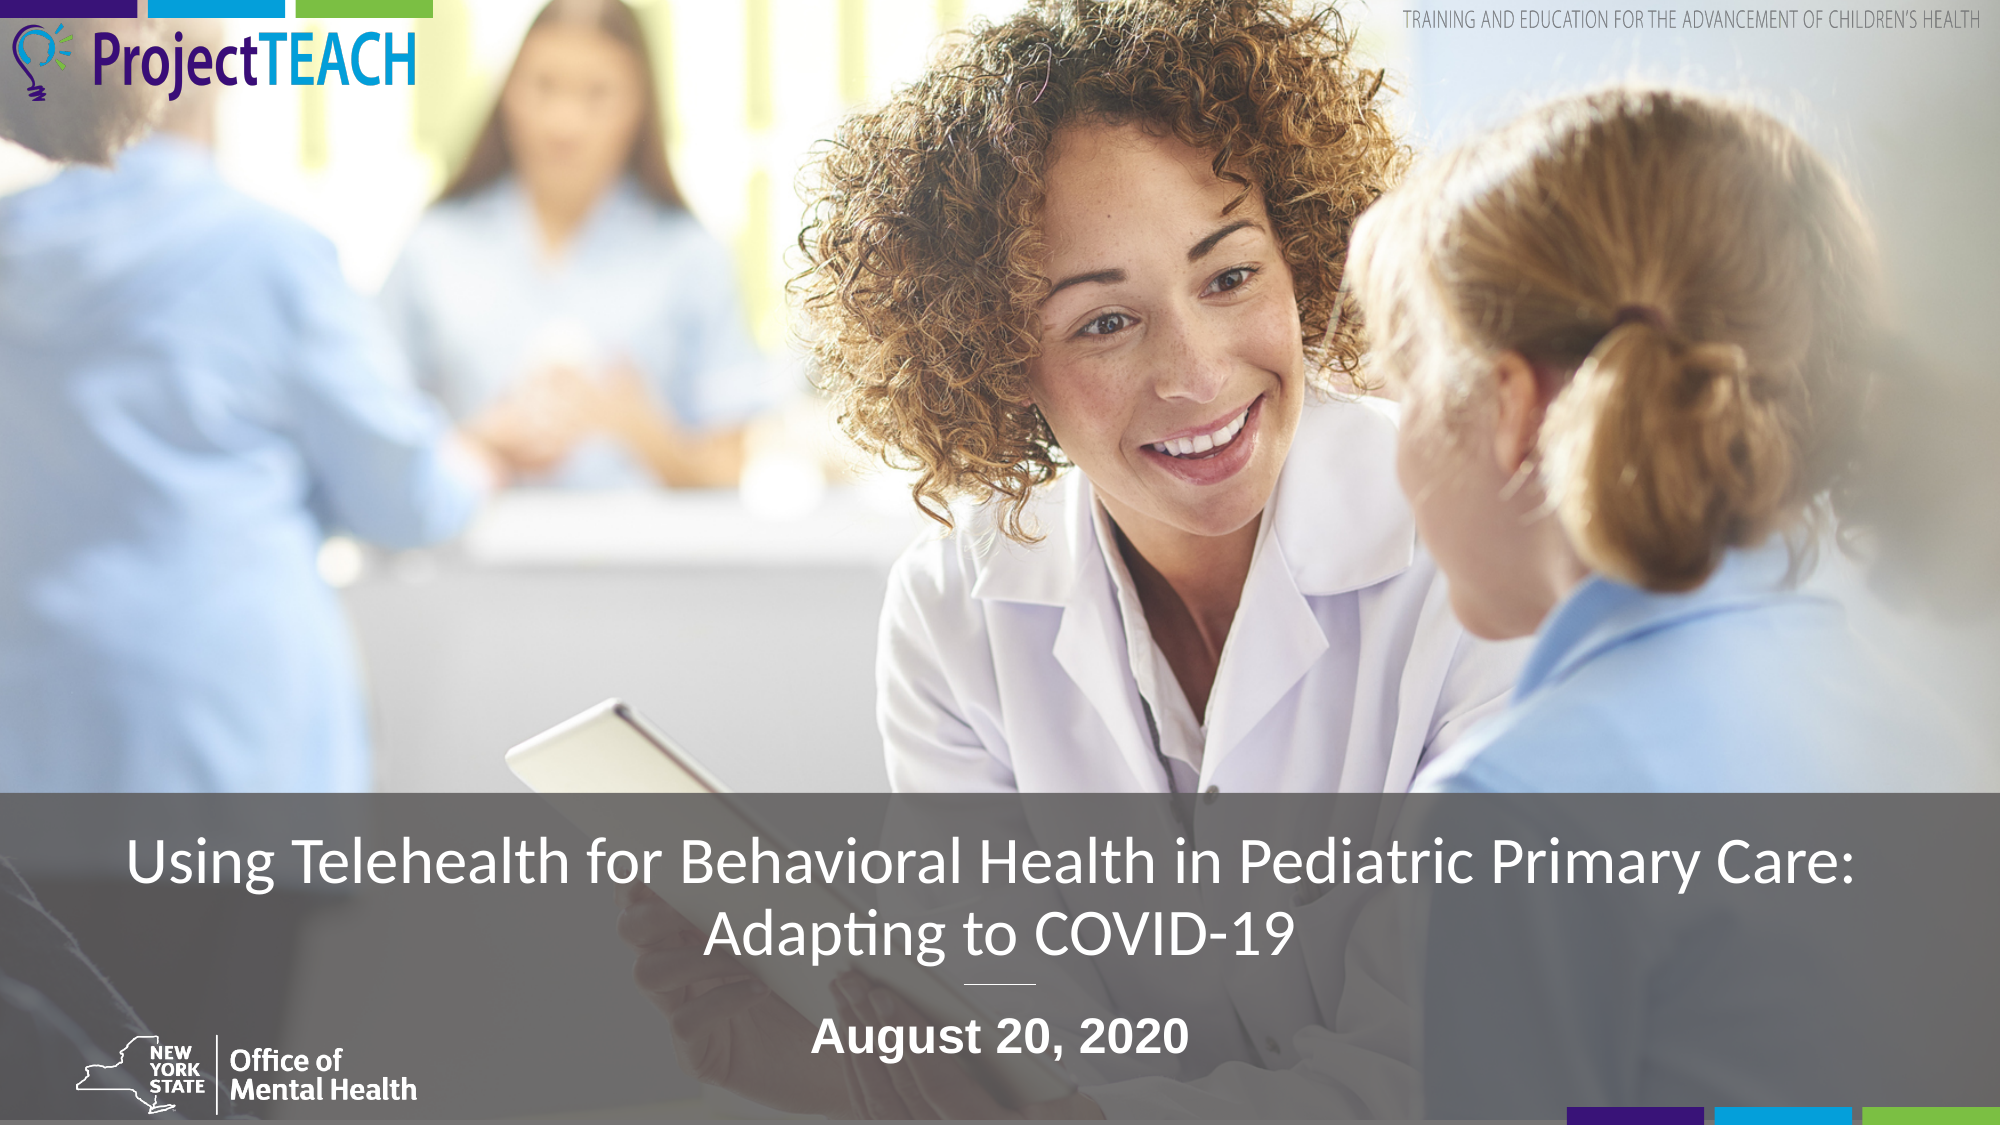

Using Telehealth for Behavioral Health in Pediatric Primary Care:
Adapting to COVID-19
August 20, 2020